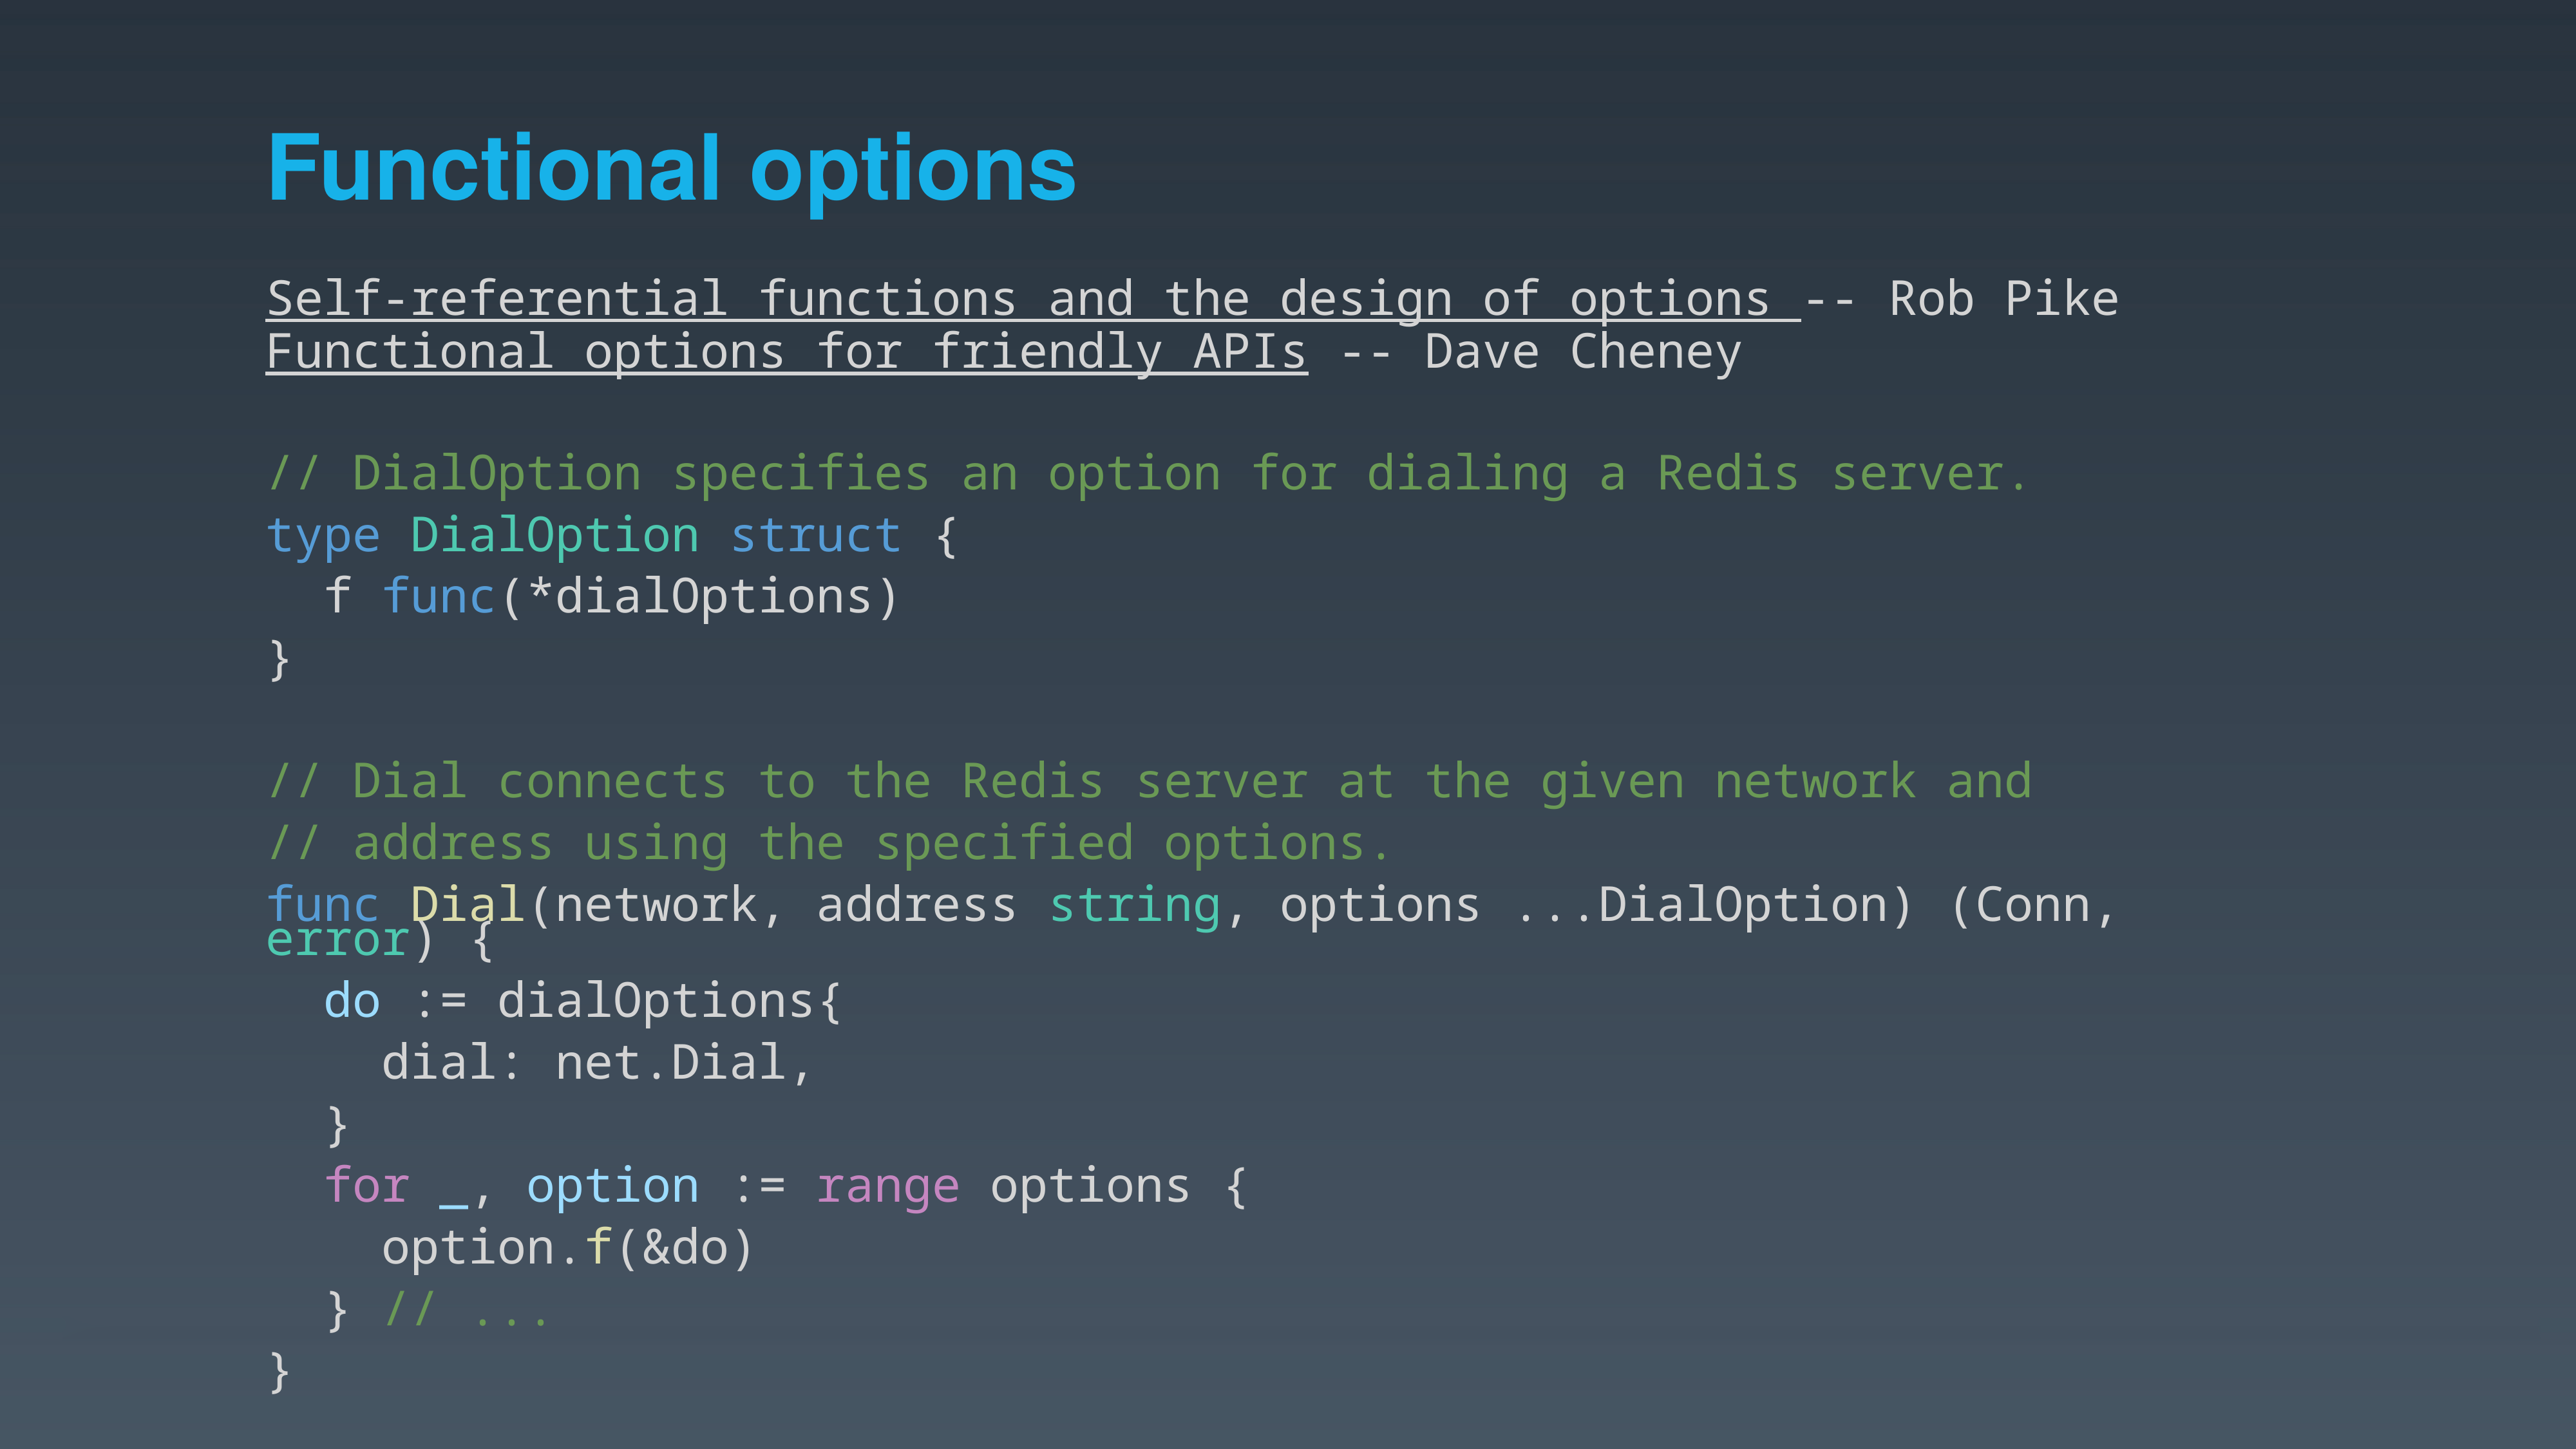

# Functional options
Self-referential functions and the design of options -- Rob Pike
Functional options for friendly APIs -- Dave Cheney

// DialOption specifies an option for dialing a Redis server.
type DialOption struct {
  f func(*dialOptions)
}

// Dial connects to the Redis server at the given network and
// address using the specified options.
func Dial(network, address string, options ...DialOption) (Conn, error) {
  do := dialOptions{
    dial: net.Dial,
  }
  for _, option := range options {
    option.f(&do)
  } // ...
}